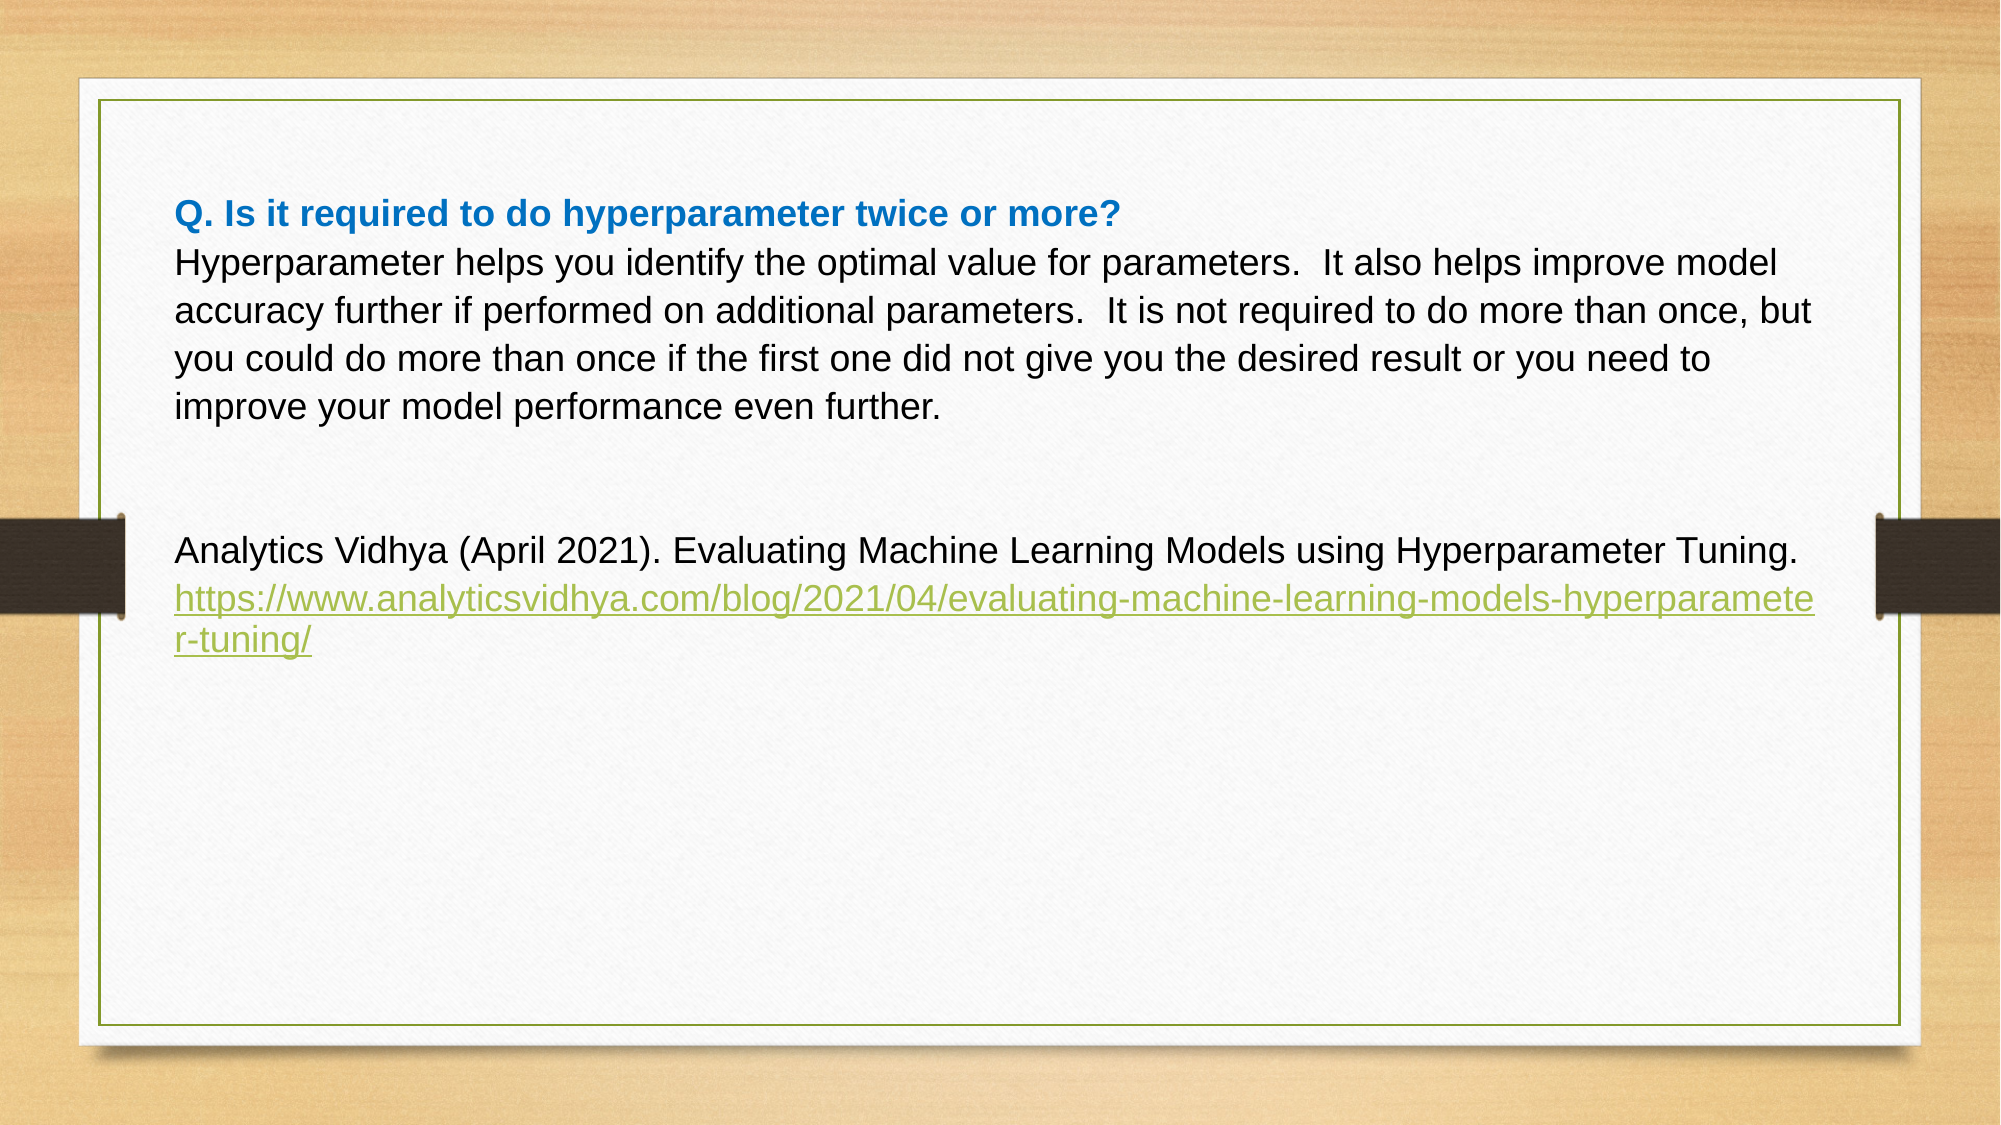

Q. Is it required to do hyperparameter twice or more?
Hyperparameter helps you identify the optimal value for parameters.  It also helps improve model accuracy further if performed on additional parameters.  It is not required to do more than once, but you could do more than once if the first one did not give you the desired result or you need to improve your model performance even further.

Analytics Vidhya (April 2021). Evaluating Machine Learning Models using Hyperparameter Tuning.
https://www.analyticsvidhya.com/blog/2021/04/evaluating-machine-learning-models-hyperparameter-tuning/